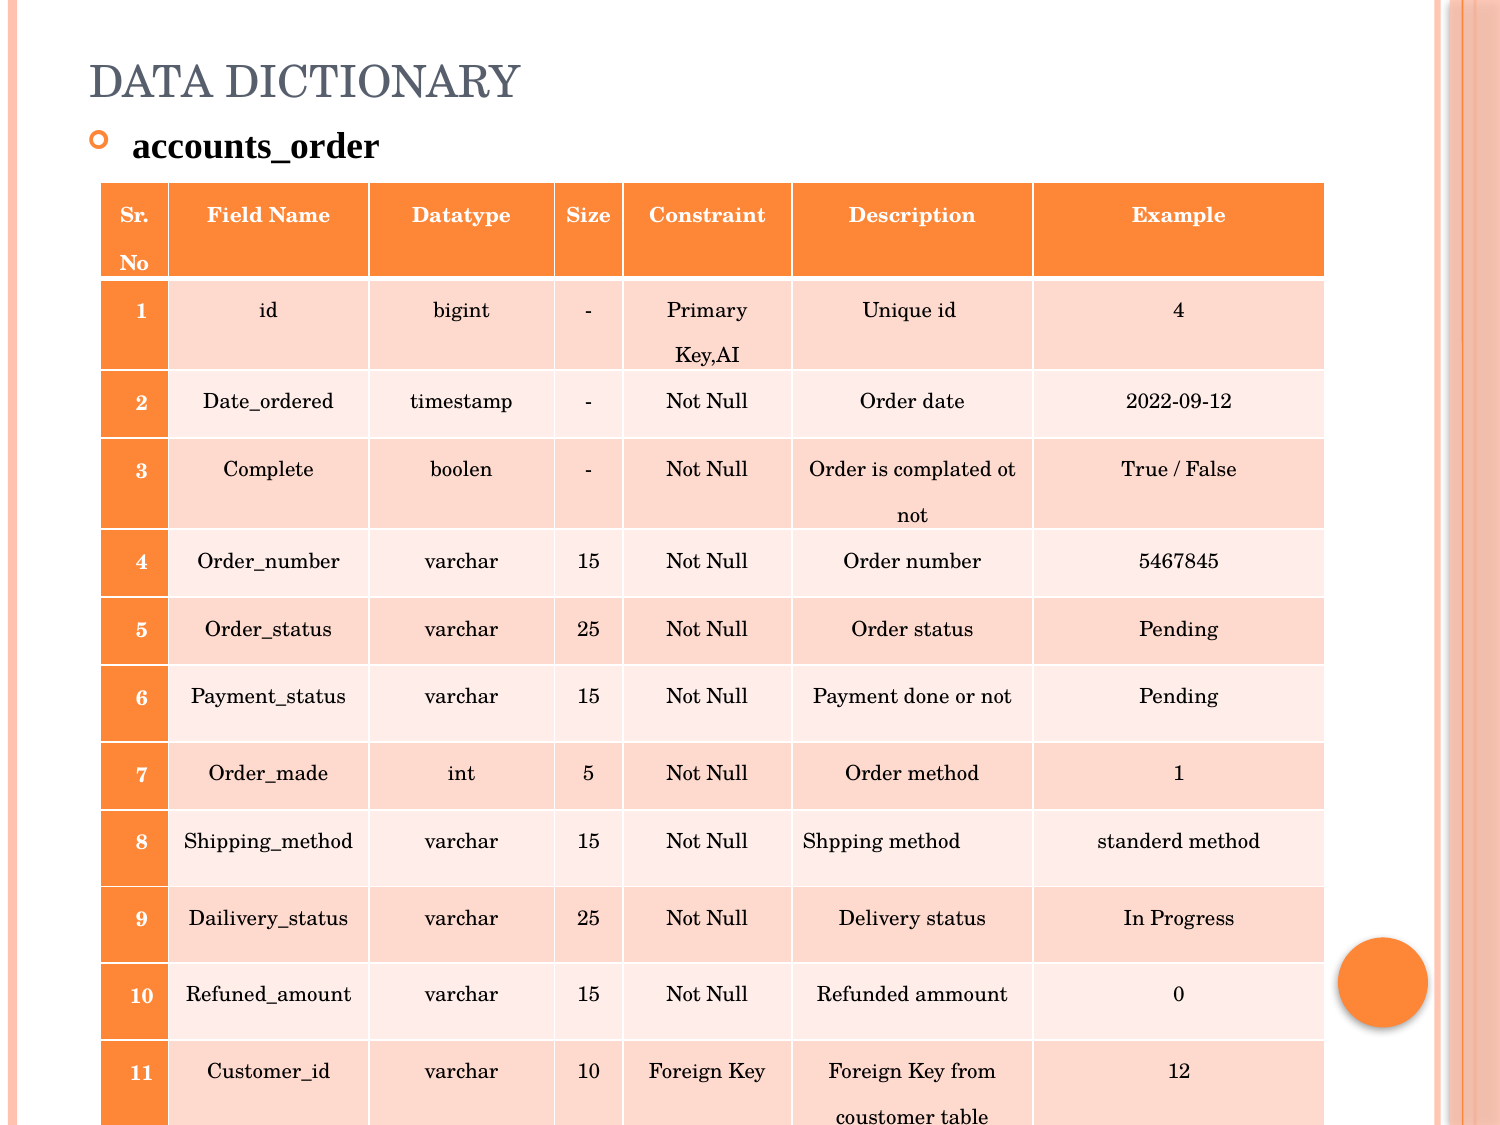

# Data Dictionary
accounts_order
| Sr. No | Field Name | Datatype | Size | Constraint | Description | Example |
| --- | --- | --- | --- | --- | --- | --- |
| 1 | id | bigint | - | Primary Key,AI | Unique id | 4 |
| 2 | Date\_ordered | timestamp | - | Not Null | Order date | 2022-09-12 |
| 3 | Complete | boolen | - | Not Null | Order is complated ot not | True / False |
| 4 | Order\_number | varchar | 15 | Not Null | Order number | 5467845 |
| 5 | Order\_status | varchar | 25 | Not Null | Order status | Pending |
| 6 | Payment\_status | varchar | 15 | Not Null | Payment done or not | Pending |
| 7 | Order\_made | int | 5 | Not Null | Order method | 1 |
| 8 | Shipping\_method | varchar | 15 | Not Null | Shpping method | standerd method |
| 9 | Dailivery\_status | varchar | 25 | Not Null | Delivery status | In Progress |
| 10 | Refuned\_amount | varchar | 15 | Not Null | Refunded ammount | 0 |
| 11 | Customer\_id | varchar | 10 | Foreign Key | Foreign Key from coustomer table | 12 |